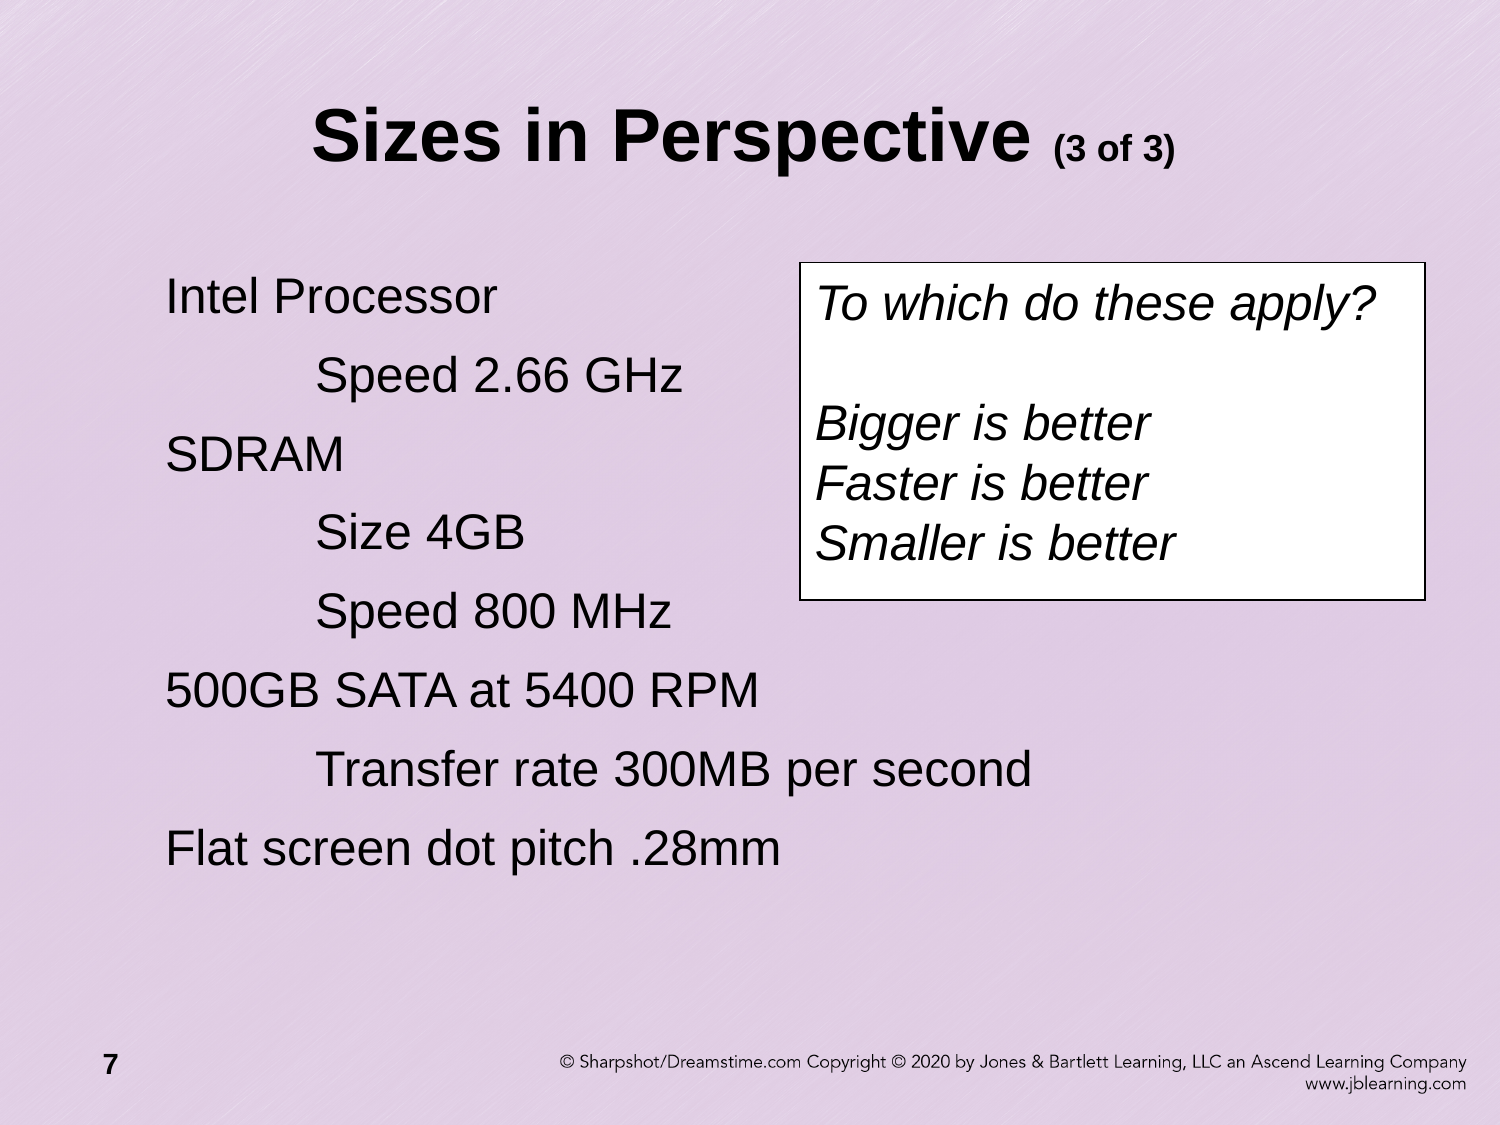

# Sizes in Perspective (3 of 3)
Intel Processor
	Speed 2.66 GHz
SDRAM
	Size 4GB
	Speed 800 MHz
500GB SATA at 5400 RPM
	Transfer rate 300MB per second
Flat screen dot pitch .28mm

To which do these apply?

Bigger is better
Faster is better
Smaller is better
7